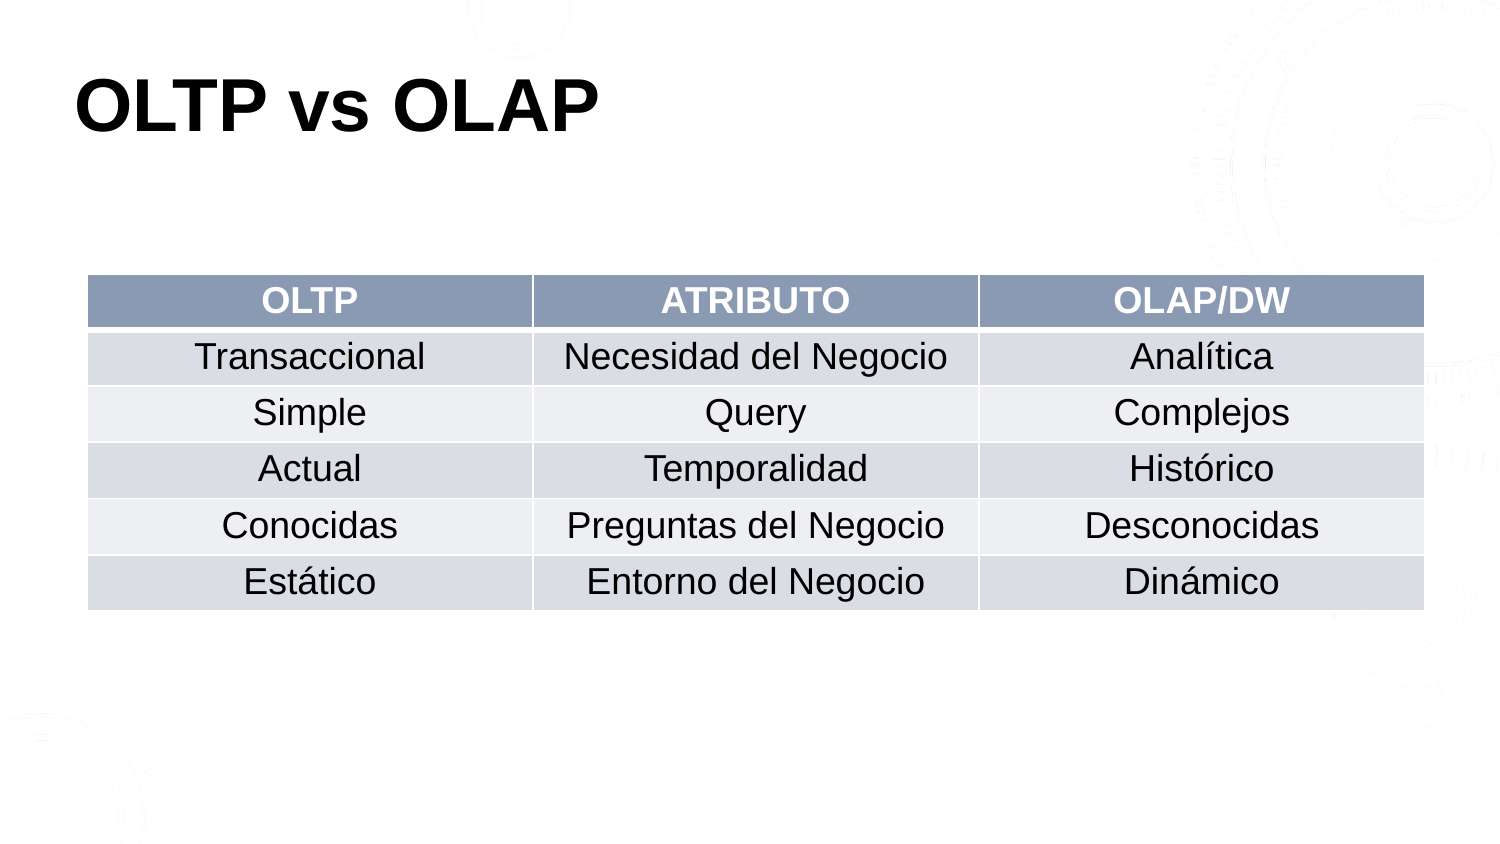

# OLTP vs OLAP
| OLTP | ATRIBUTO | OLAP/DW |
| --- | --- | --- |
| Transaccional | Necesidad del Negocio | Analítica |
| Simple | Query | Complejos |
| Actual | Temporalidad | Histórico |
| Conocidas | Preguntas del Negocio | Desconocidas |
| Estático | Entorno del Negocio | Dinámico |